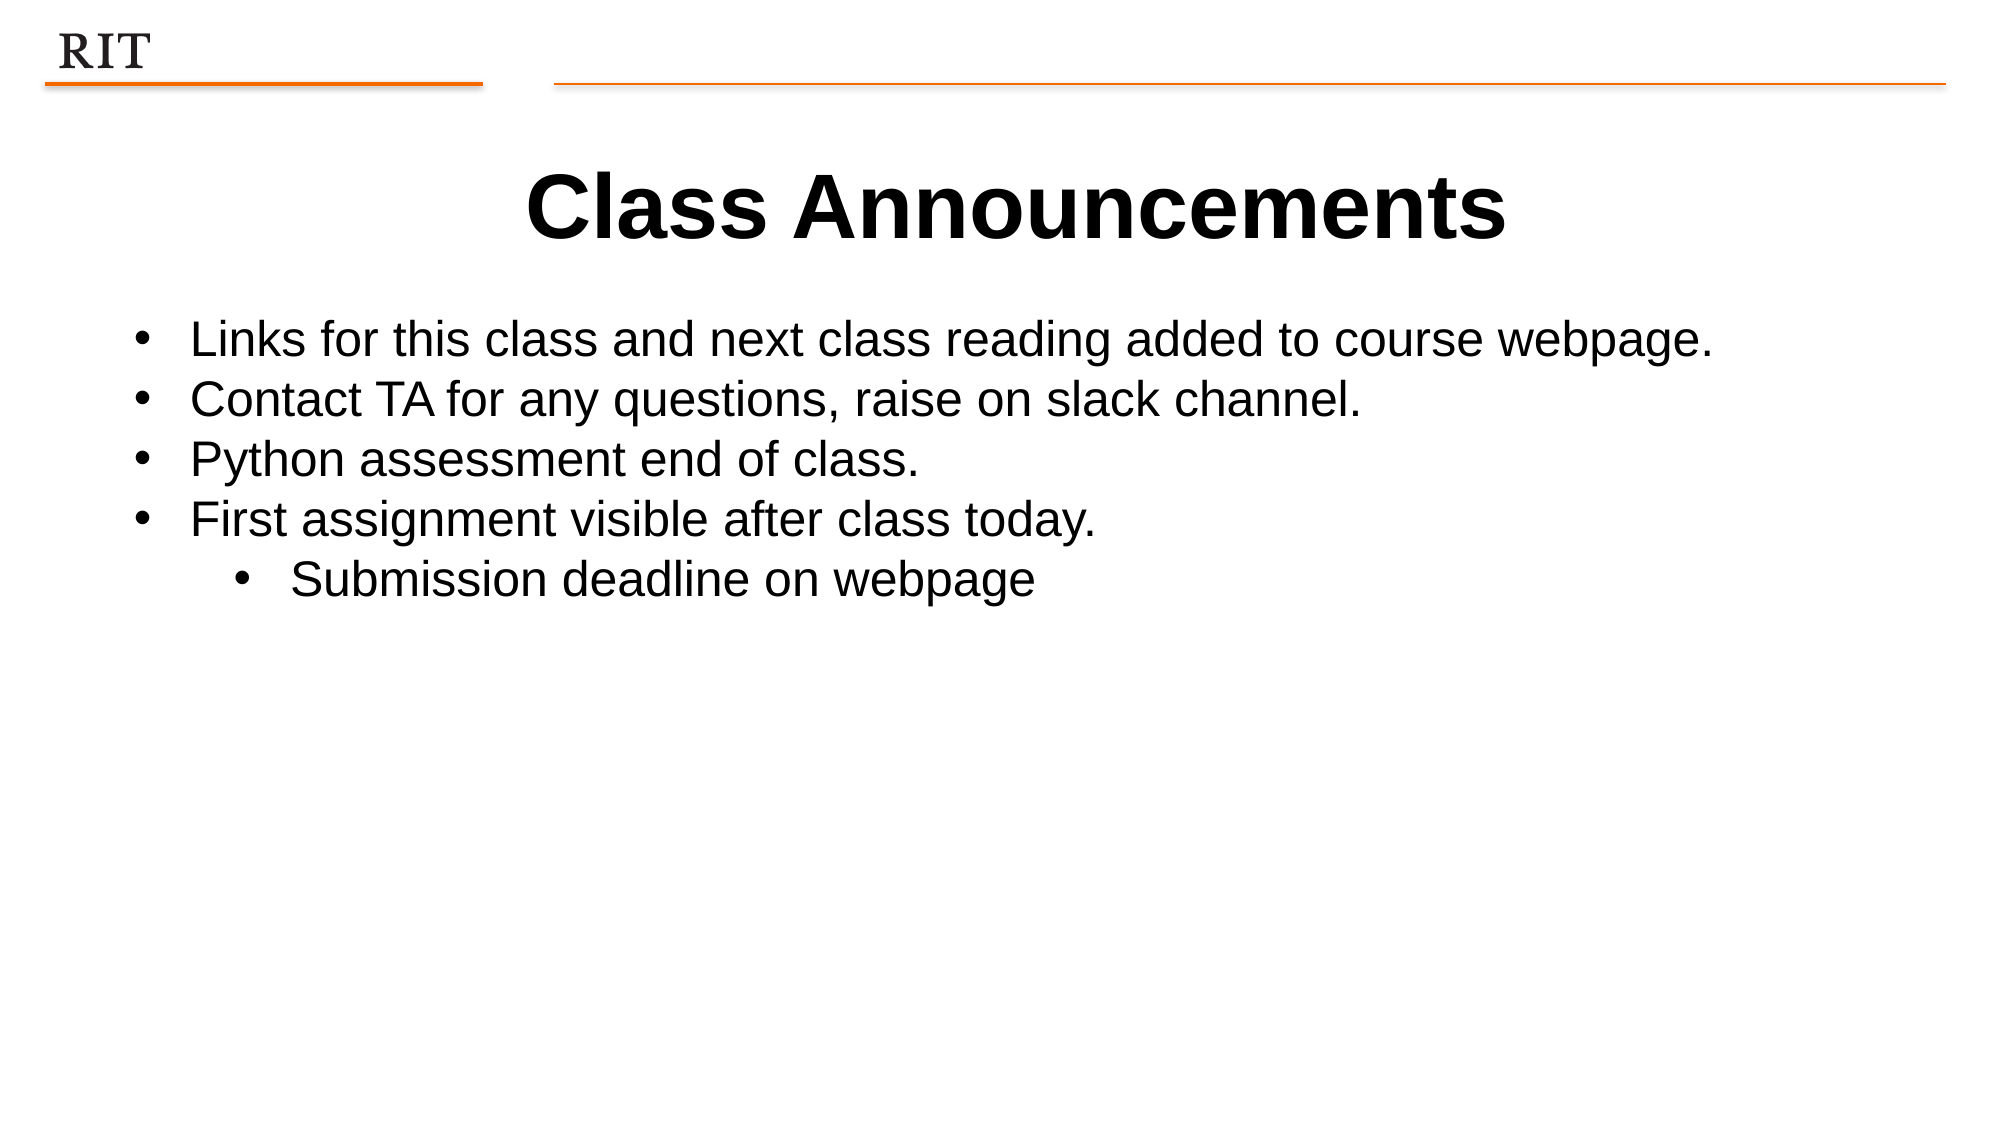

Class Announcements
Links for this class and next class reading added to course webpage.
Contact TA for any questions, raise on slack channel.
Python assessment end of class.
First assignment visible after class today.
Submission deadline on webpage